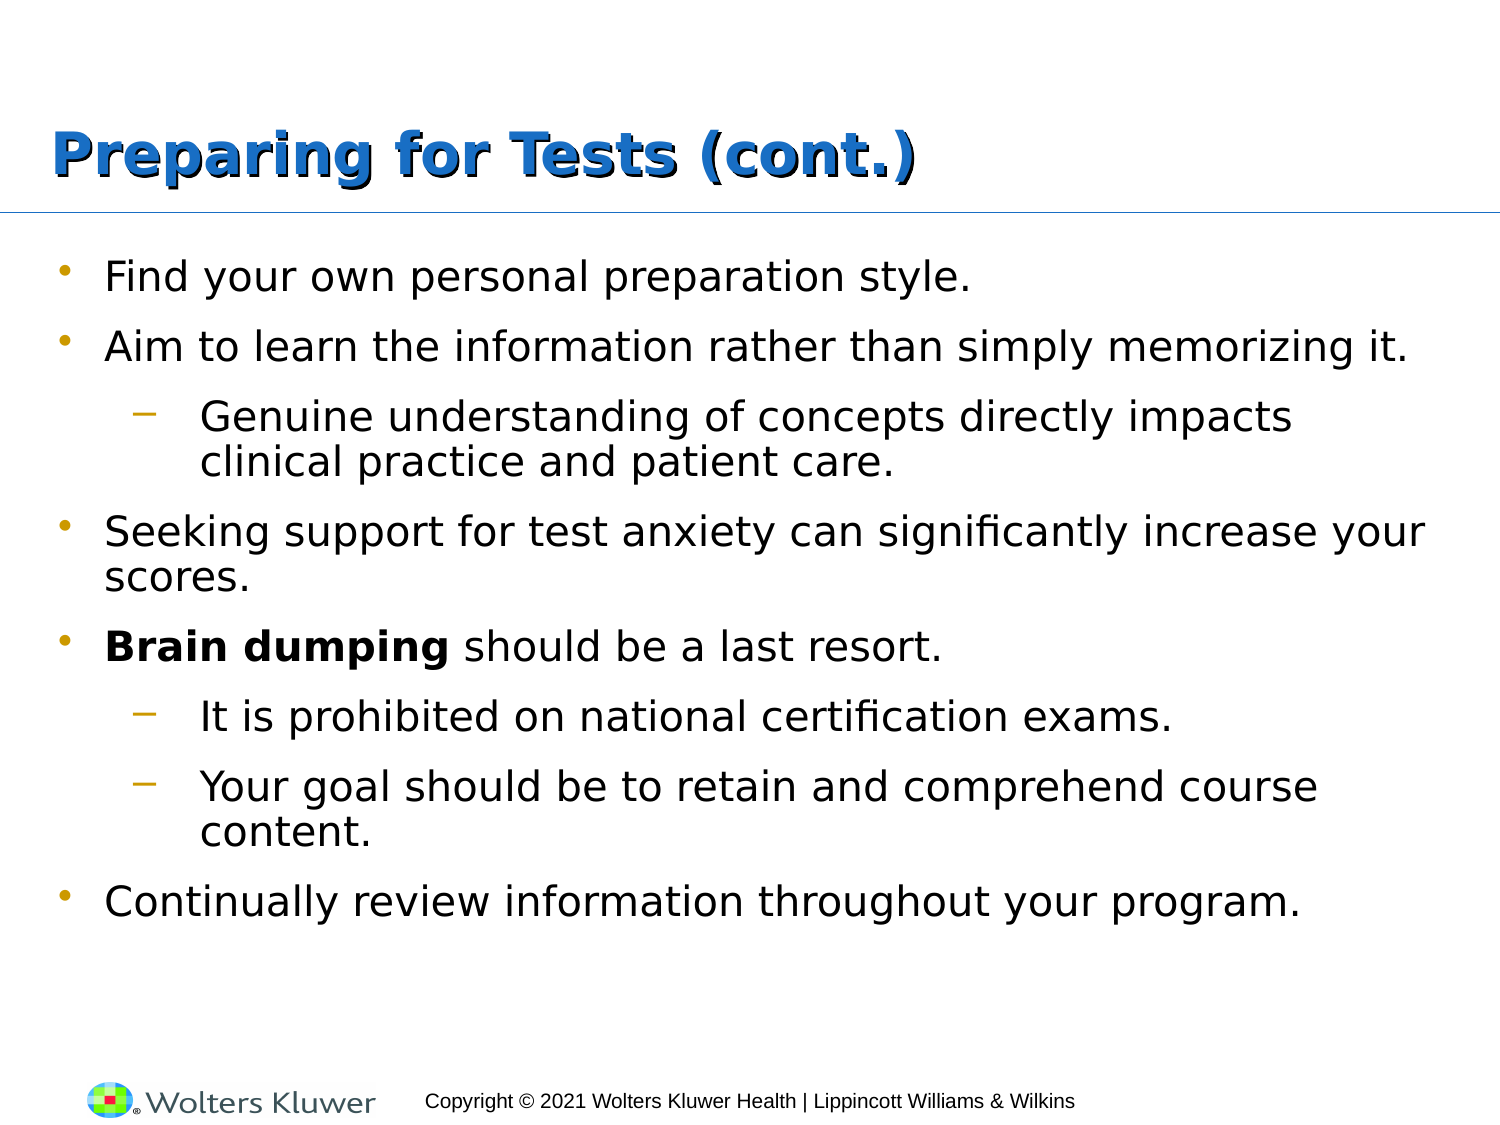

# Preparing for Tests (cont.)
Find your own personal preparation style.
Aim to learn the information rather than simply memorizing it.
Genuine understanding of concepts directly impacts clinical practice and patient care.
Seeking support for test anxiety can significantly increase your scores.
Brain dumping should be a last resort.
It is prohibited on national certification exams.
Your goal should be to retain and comprehend course content.
Continually review information throughout your program.